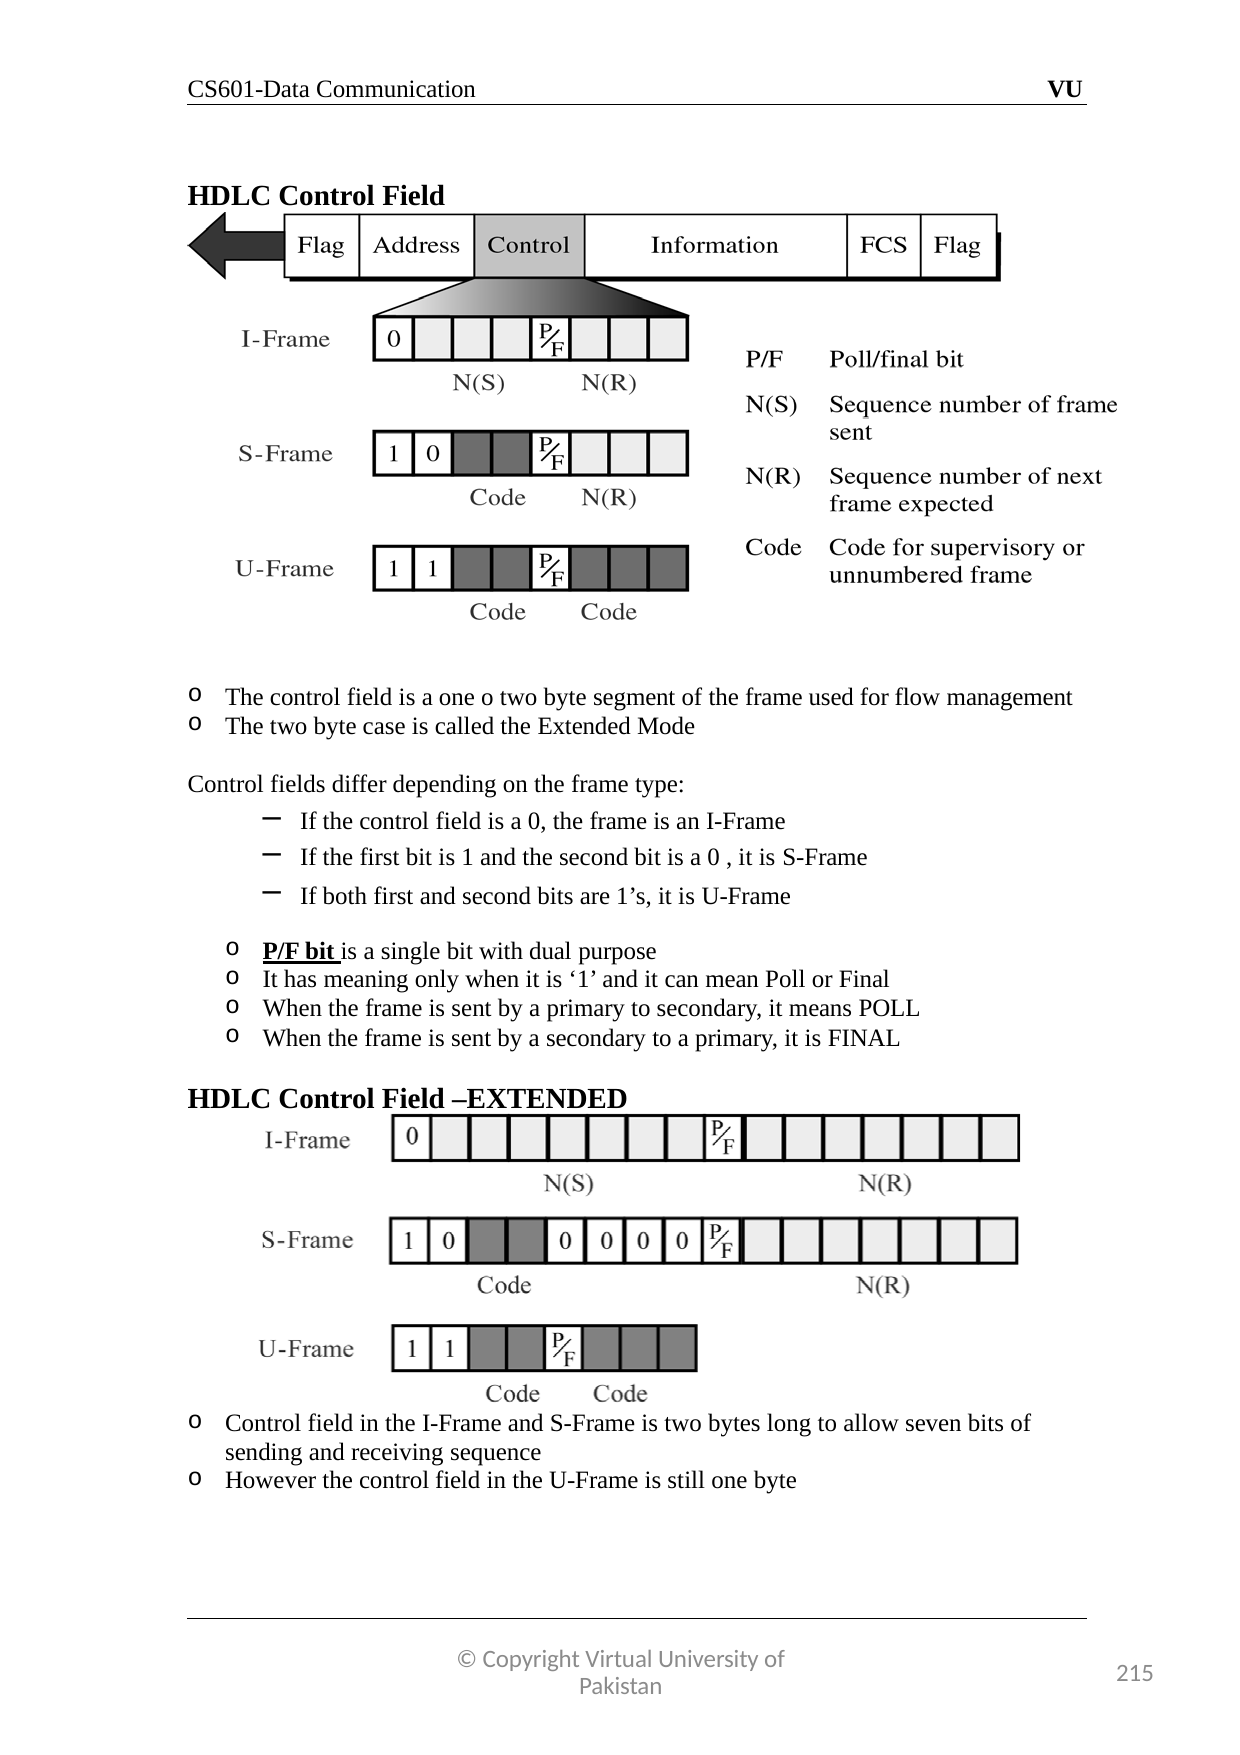

CS601-Data Communication
VU

HDLC Control Field

The control field is a one o two byte segment of the frame used for flow management
The two byte case is called the Extended Mode

Control fields differ depending on the frame type:
If the control field is a 0, the frame is an I-Frame
If the first bit is 1 and the second bit is a 0 , it is S-Frame
If both first and second bits are 1’s, it is U-Frame
P/F bit is a single bit with dual purpose
It has meaning only when it is ‘1’ and it can mean Poll or Final
When the frame is sent by a primary to secondary, it means POLL
When the frame is sent by a secondary to a primary, it is FINAL

HDLC Control Field –EXTENDED

Control field in the I-Frame and S-Frame is two bytes long to allow seven bits of  sending and receiving sequence
However the control field in the U-Frame is still one byte

© Copyright Virtual University of Pakistan
215